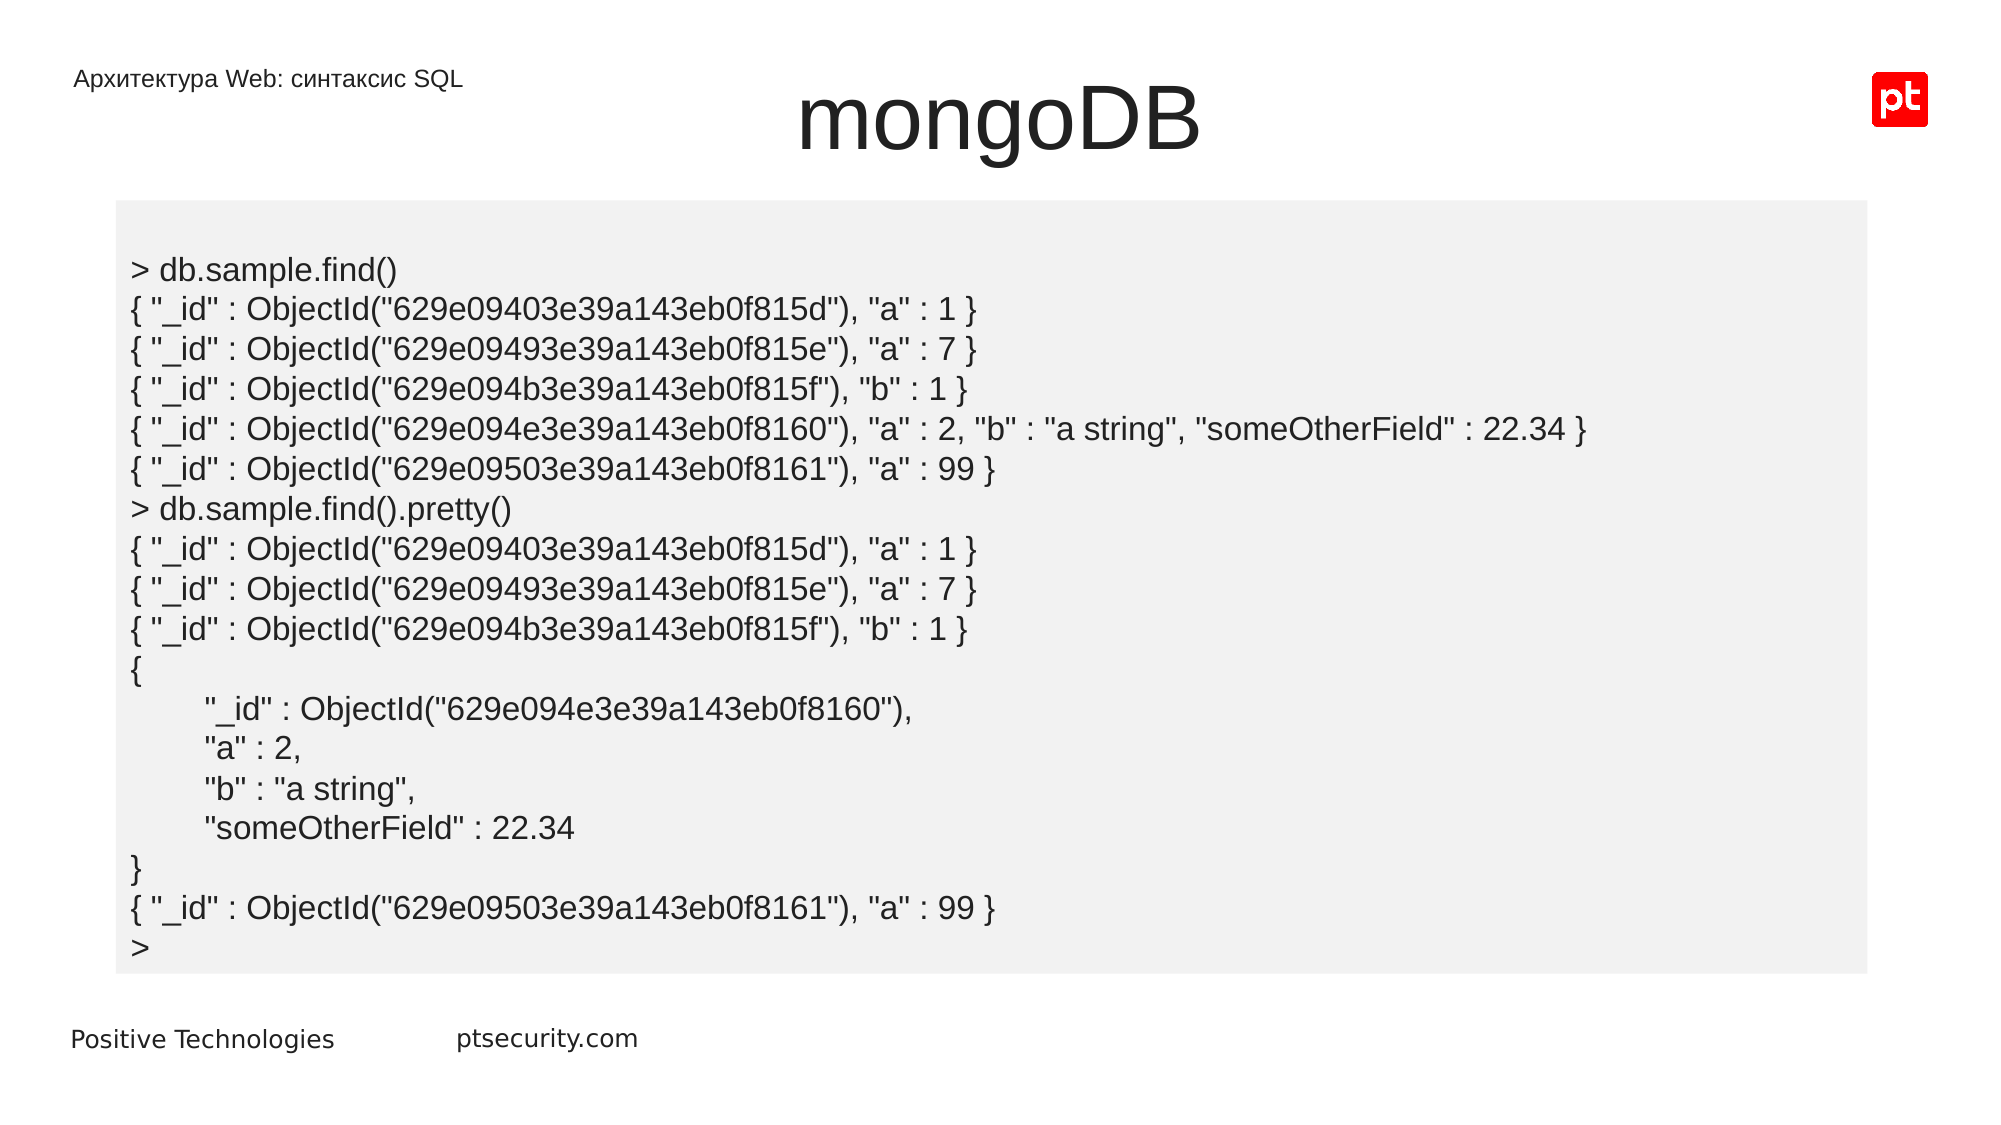

mongoDB
Архитектура Web: синтаксис SQL

> db.sample.find()
{ "_id" : ObjectId("629e09403e39a143eb0f815d"), "a" : 1 }
{ "_id" : ObjectId("629e09493e39a143eb0f815e"), "a" : 7 }
{ "_id" : ObjectId("629e094b3e39a143eb0f815f"), "b" : 1 }
{ "_id" : ObjectId("629e094e3e39a143eb0f8160"), "a" : 2, "b" : "a string", "someOtherField" : 22.34 }
{ "_id" : ObjectId("629e09503e39a143eb0f8161"), "a" : 99 }
> db.sample.find().pretty()
{ "_id" : ObjectId("629e09403e39a143eb0f815d"), "a" : 1 }
{ "_id" : ObjectId("629e09493e39a143eb0f815e"), "a" : 7 }
{ "_id" : ObjectId("629e094b3e39a143eb0f815f"), "b" : 1 }
{
        "_id" : ObjectId("629e094e3e39a143eb0f8160"),
        "a" : 2,
        "b" : "a string",
        "someOtherField" : 22.34
}
{ "_id" : ObjectId("629e09503e39a143eb0f8161"), "a" : 99 }
>